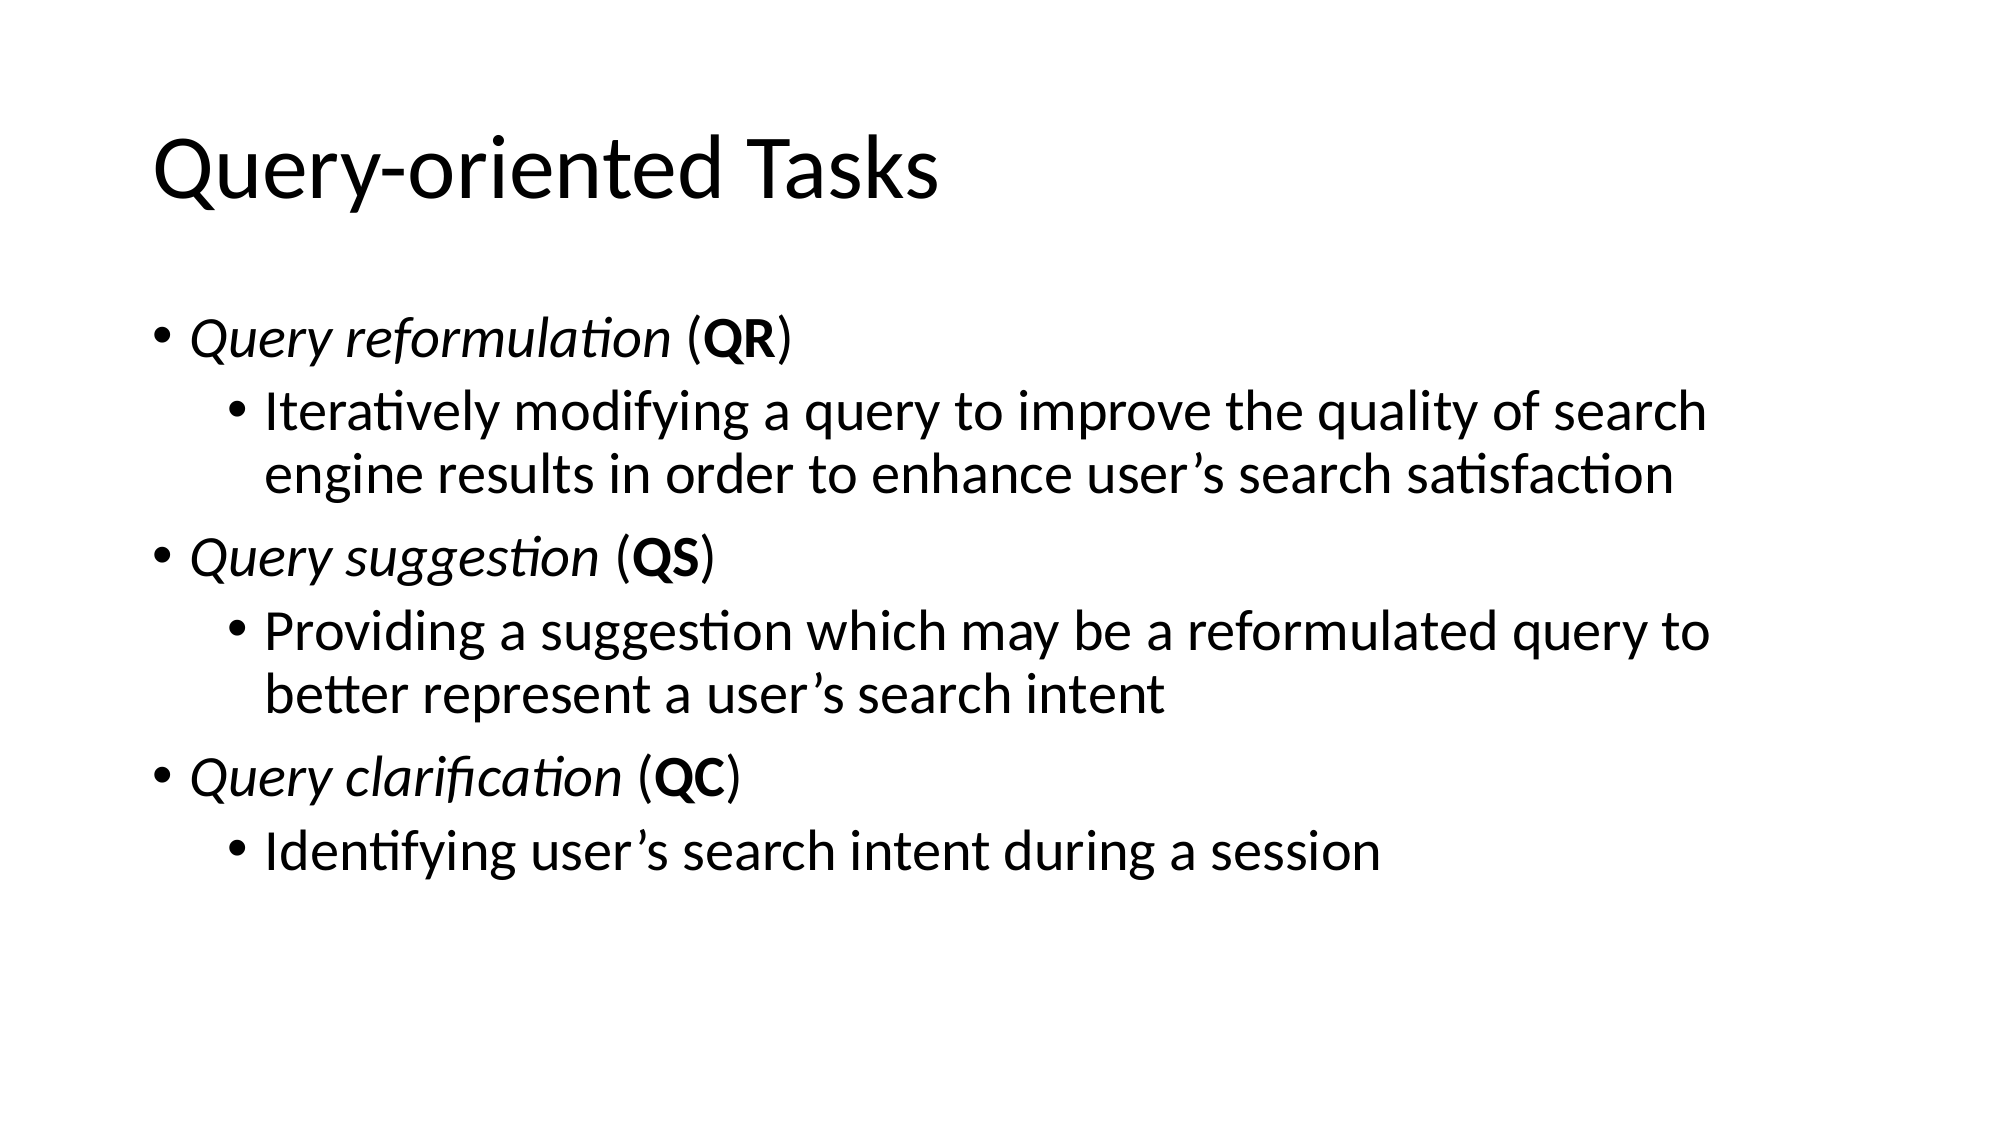

# Query-oriented Tasks
Query reformulation (QR)
Iteratively modifying a query to improve the quality of search engine results in order to enhance user’s search satisfaction
Query suggestion (QS)
Providing a suggestion which may be a reformulated query to better represent a user’s search intent
Query clarification (QC)
Identifying user’s search intent during a session